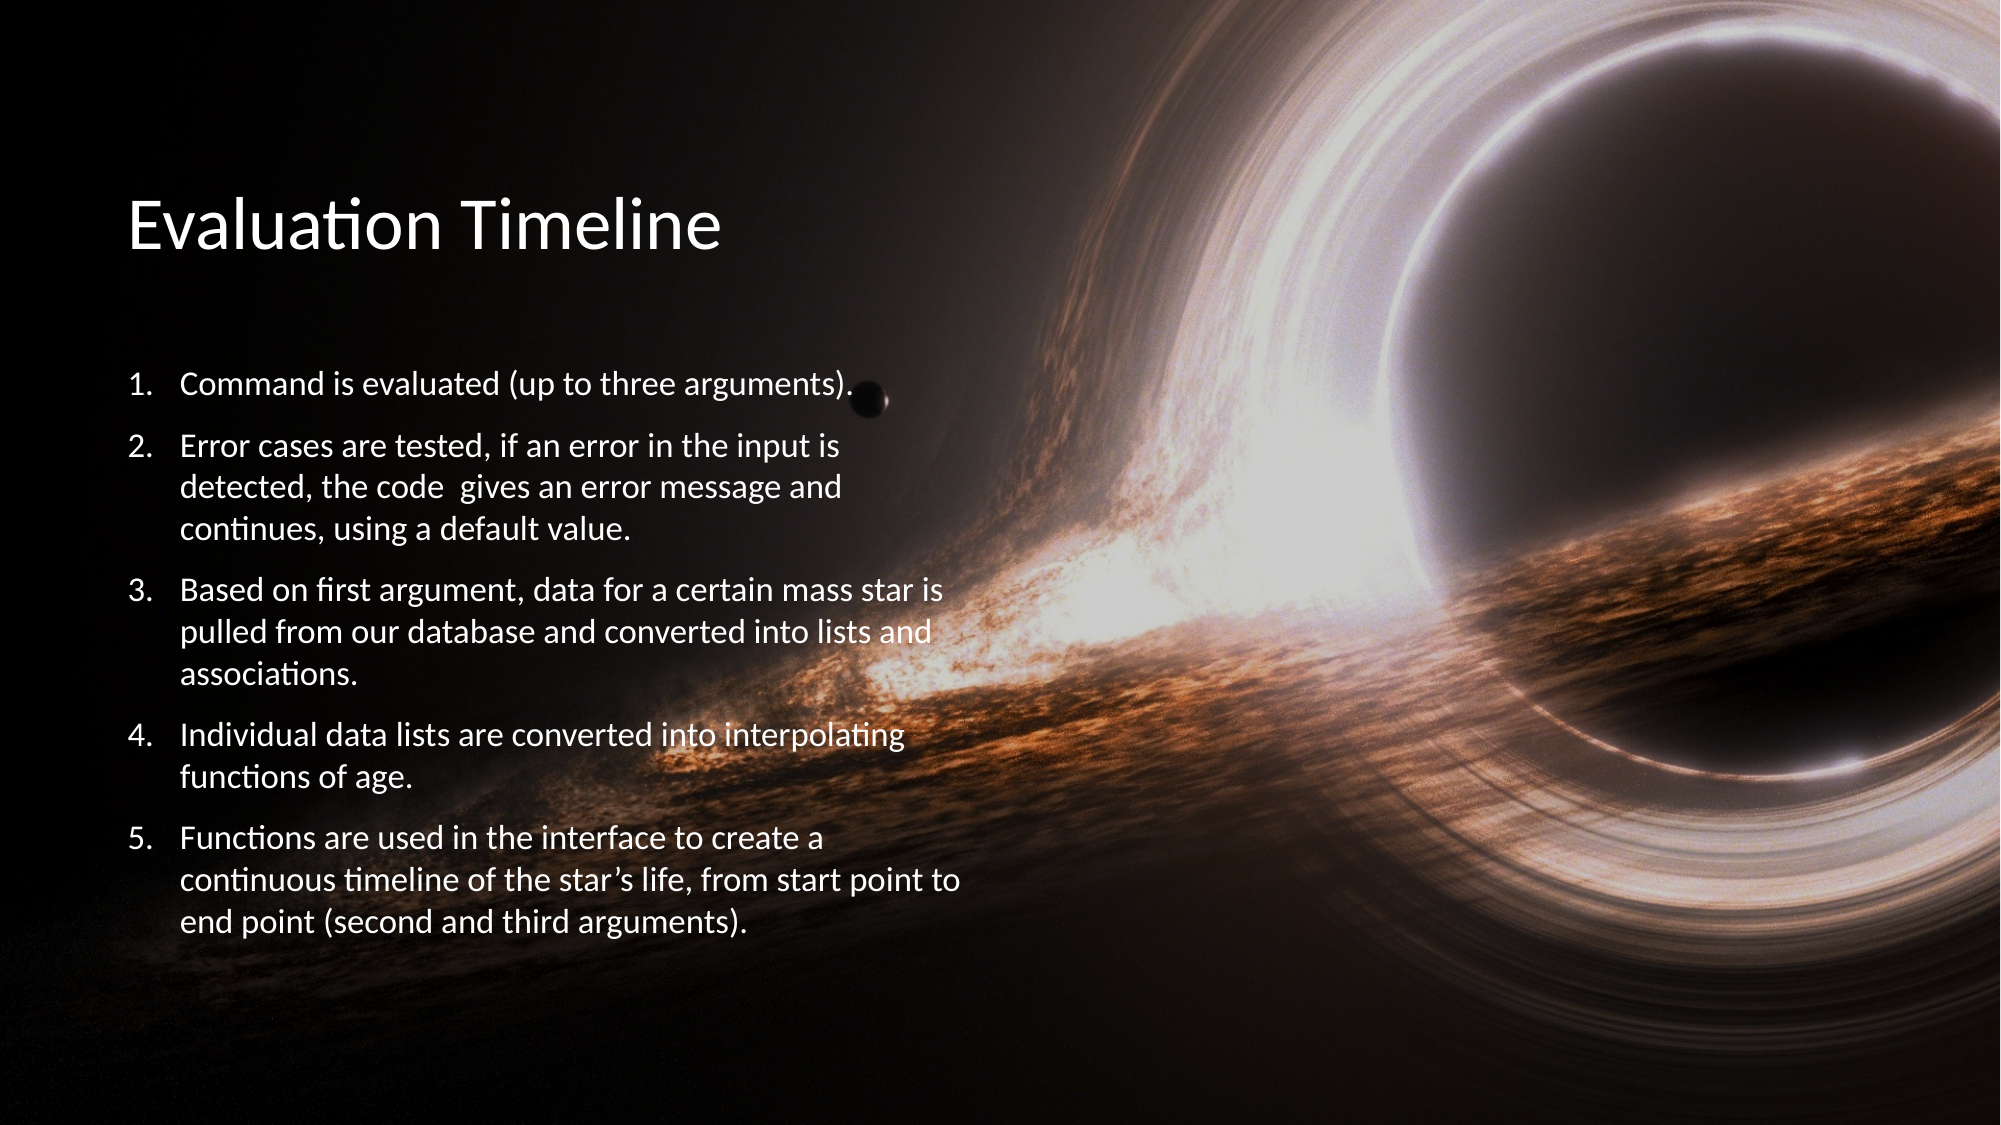

# Evaluation Timeline
Command is evaluated (up to three arguments).
Error cases are tested, if an error in the input is detected, the code  gives an error message and continues, using a default value.
Based on first argument, data for a certain mass star is pulled from our database and converted into lists and associations.
Individual data lists are converted into interpolating functions of age.
Functions are used in the interface to create a continuous timeline of the star’s life, from start point to end point (second and third arguments).